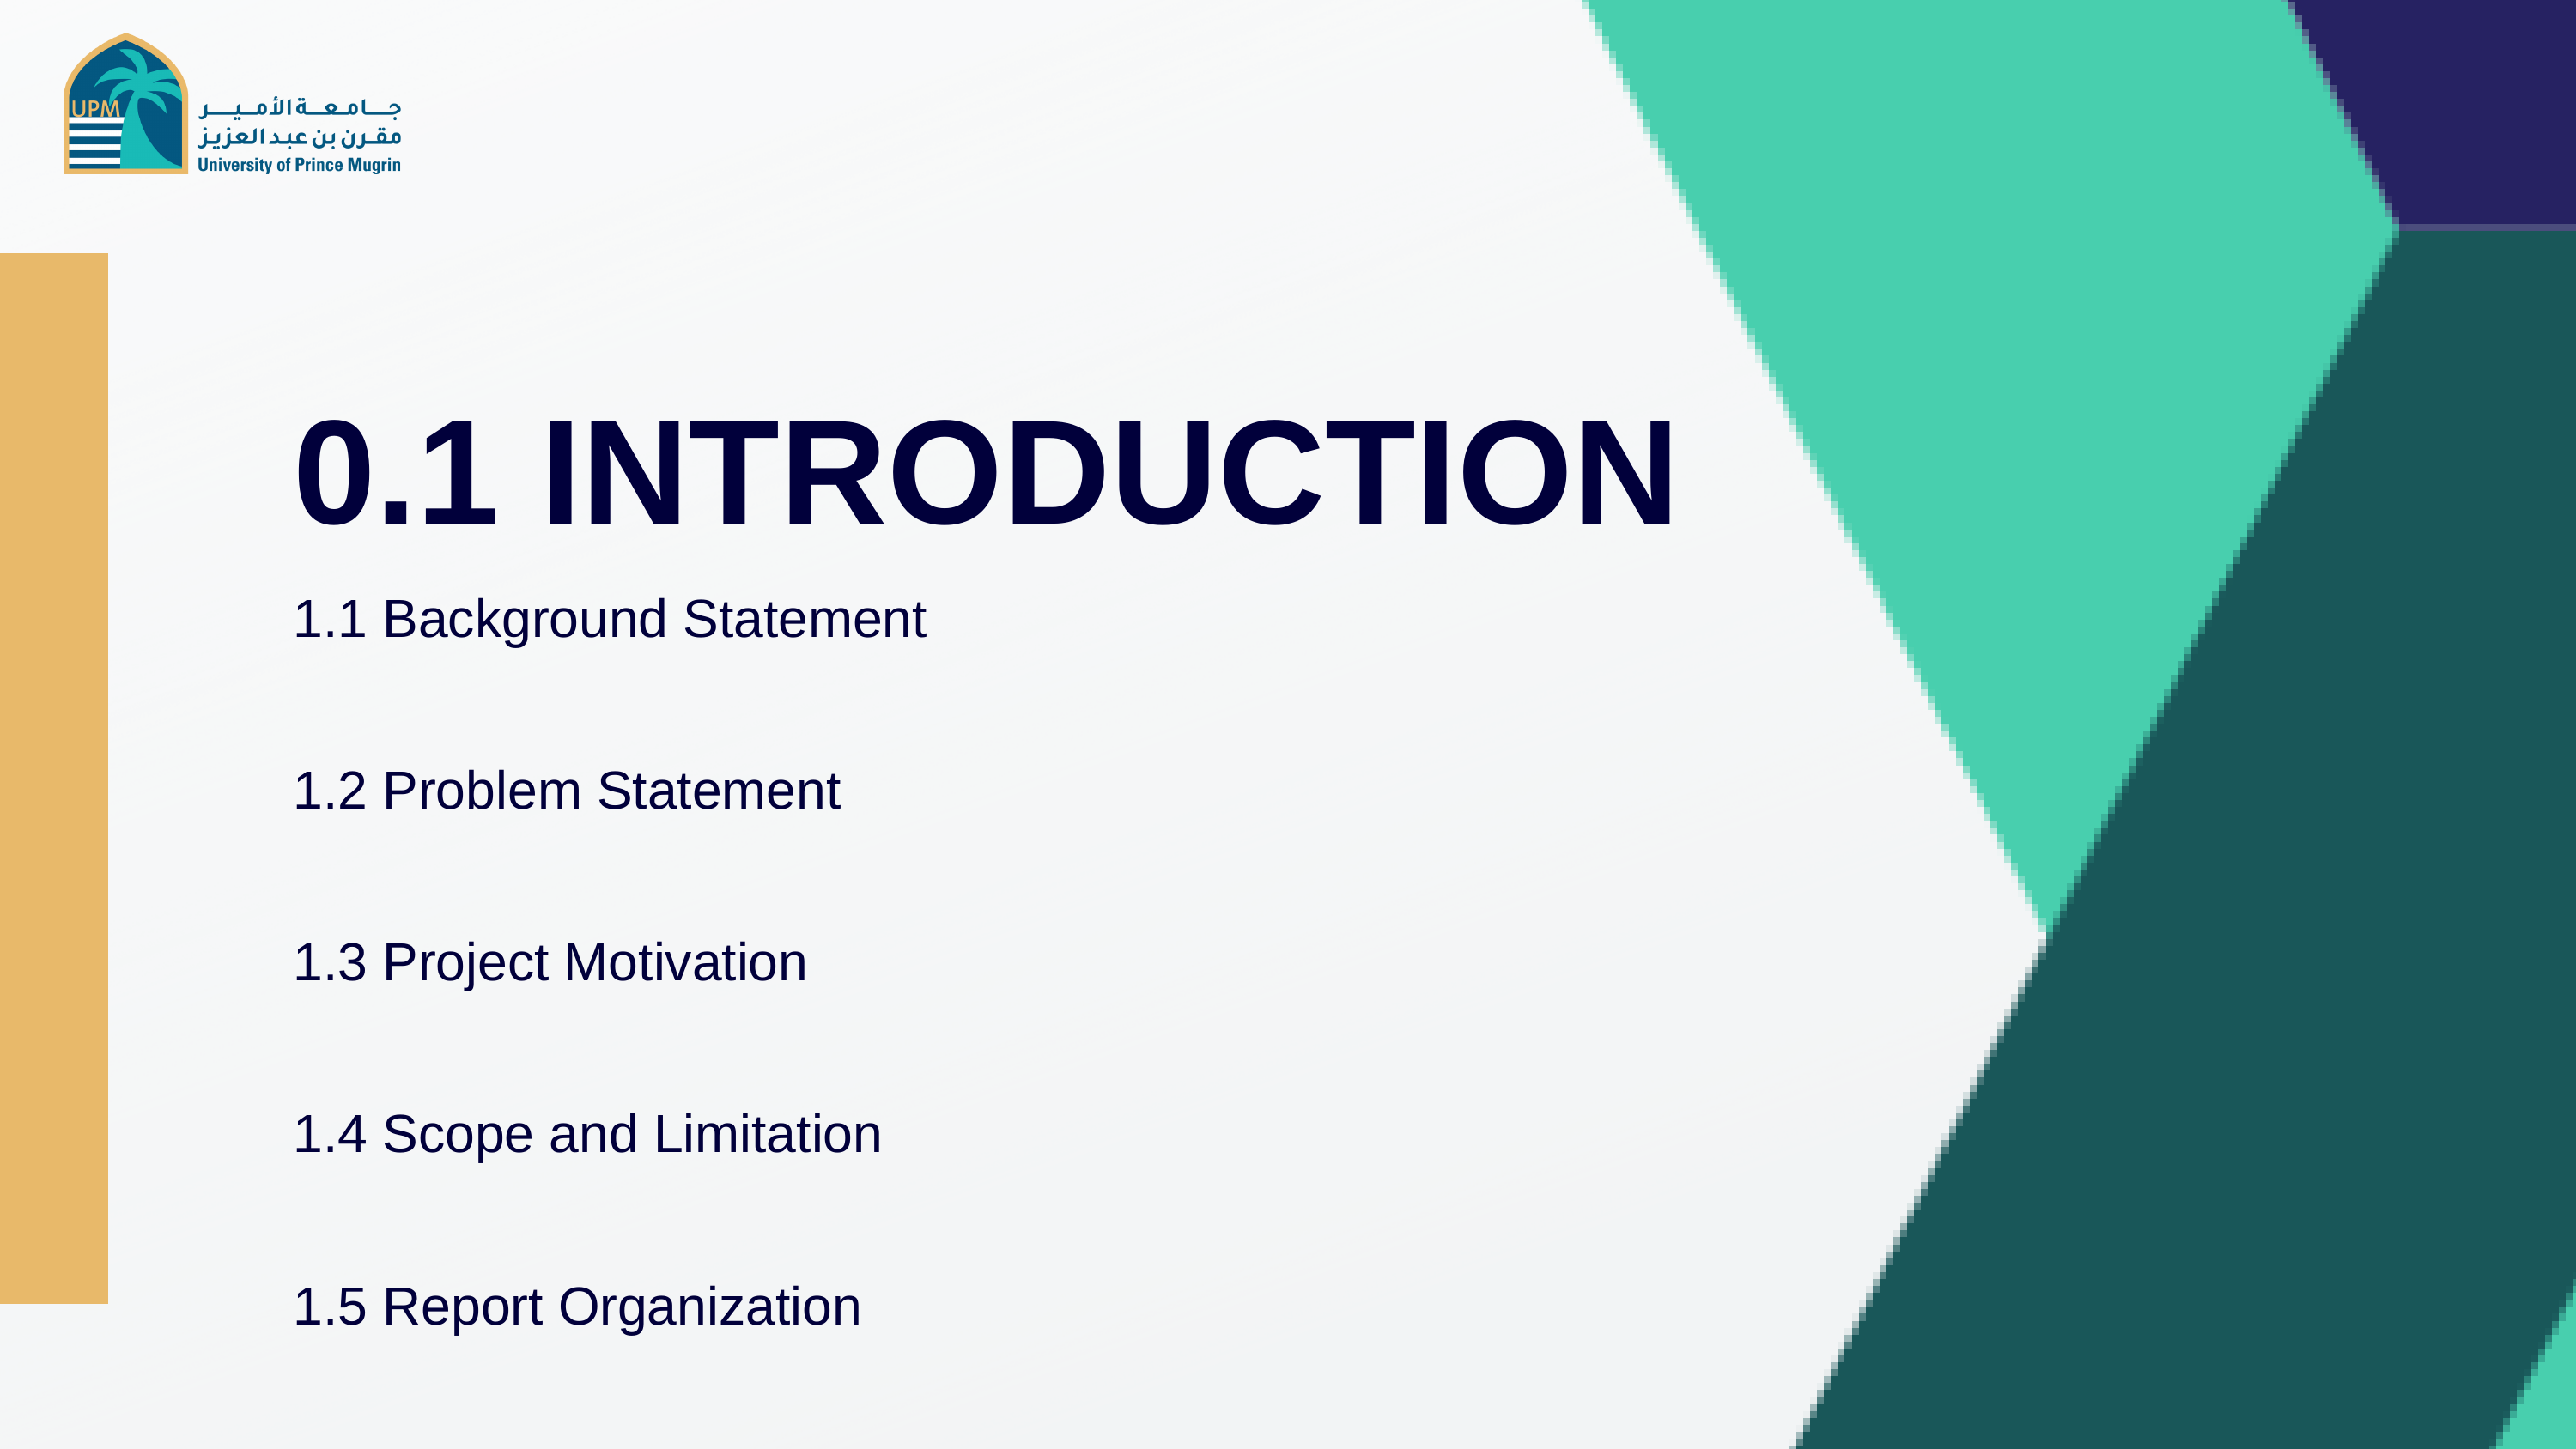

0.1 INTRODUCTION

1.1 Background Statement

1.2 Problem Statement

1.3 Project Motivation

1.4 Scope and Limitation

1.5 Report Organization